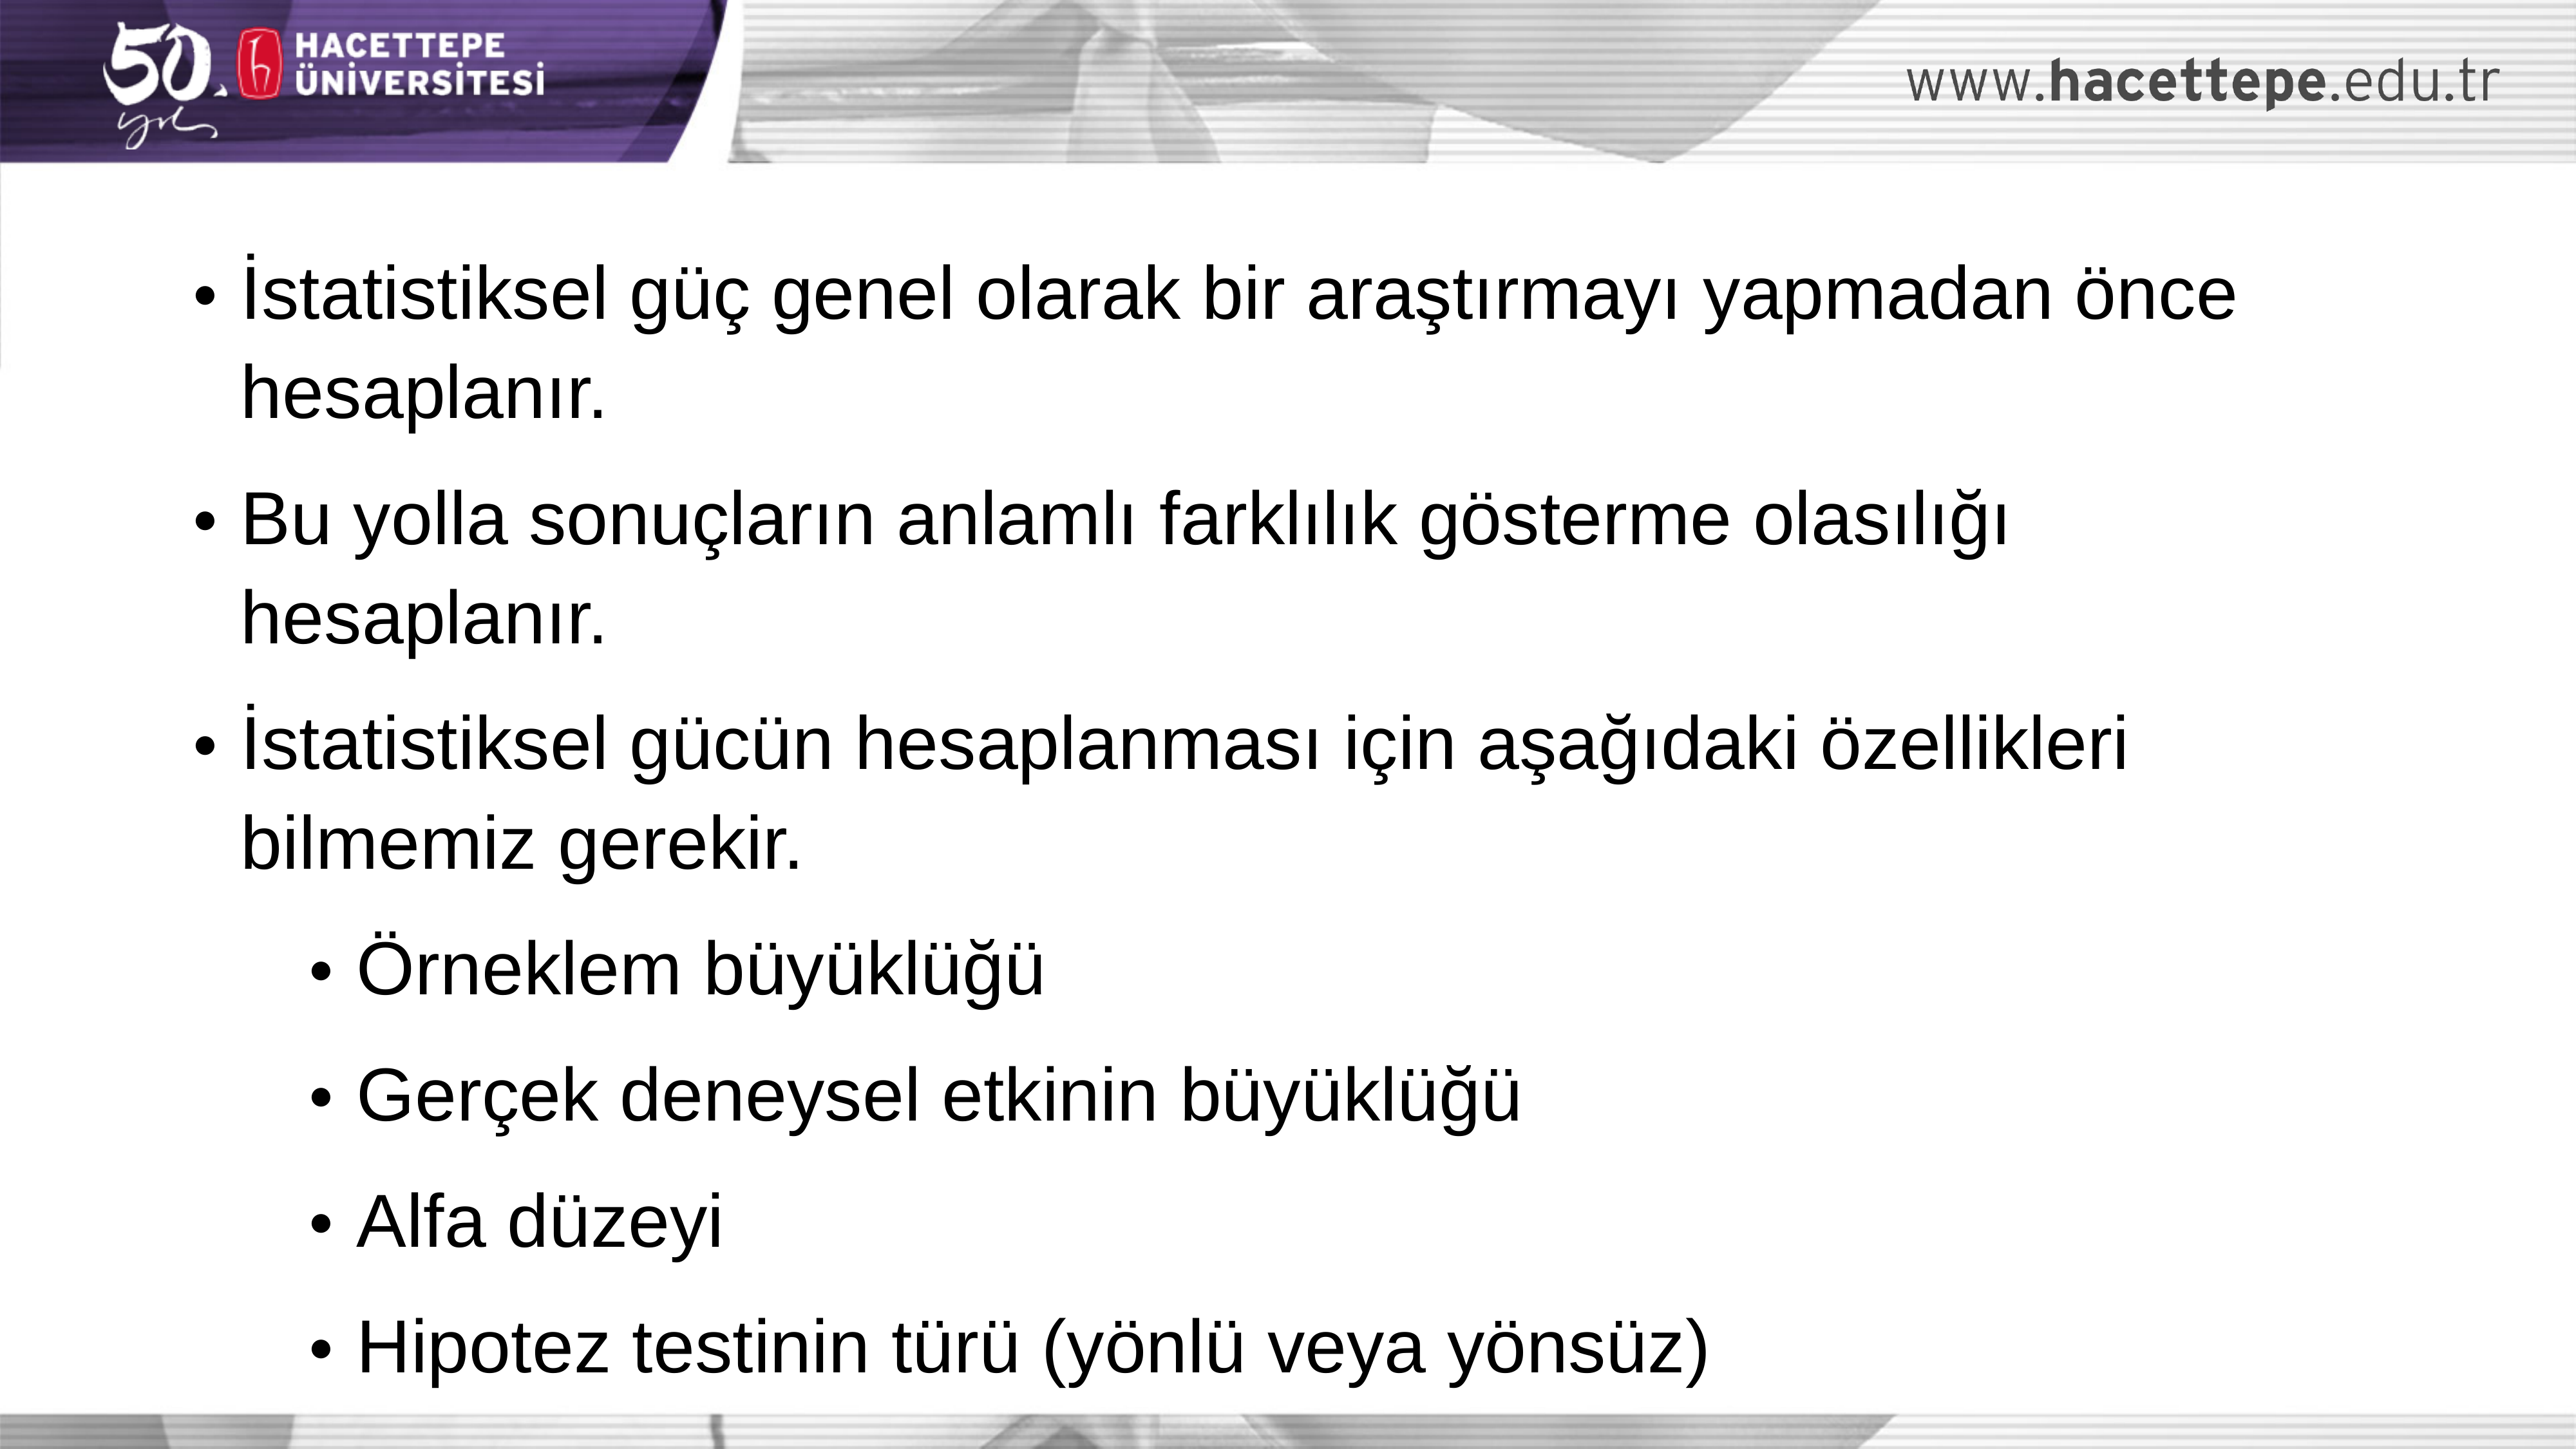

İstatistiksel güç genel olarak bir araştırmayı yapmadan önce hesaplanır.
Bu yolla sonuçların anlamlı farklılık gösterme olasılığı hesaplanır.
İstatistiksel gücün hesaplanması için aşağıdaki özellikleri bilmemiz gerekir.
Örneklem büyüklüğü
Gerçek deneysel etkinin büyüklüğü
Alfa düzeyi
Hipotez testinin türü (yönlü veya yönsüz)